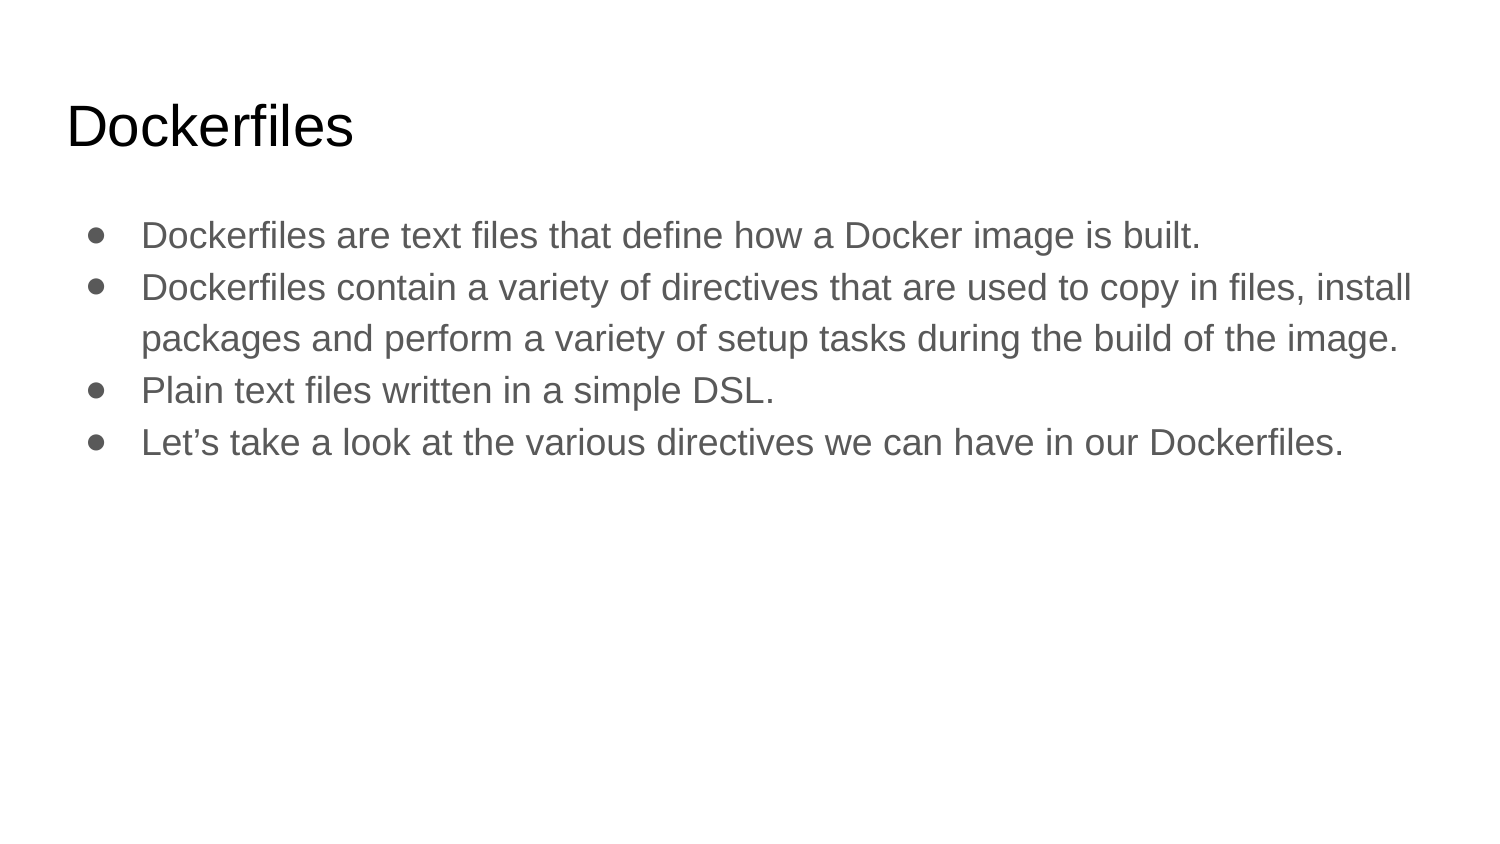

# Dockerfiles
Dockerfiles are text files that define how a Docker image is built.
Dockerfiles contain a variety of directives that are used to copy in files, install packages and perform a variety of setup tasks during the build of the image.
Plain text files written in a simple DSL.
Let’s take a look at the various directives we can have in our Dockerfiles.